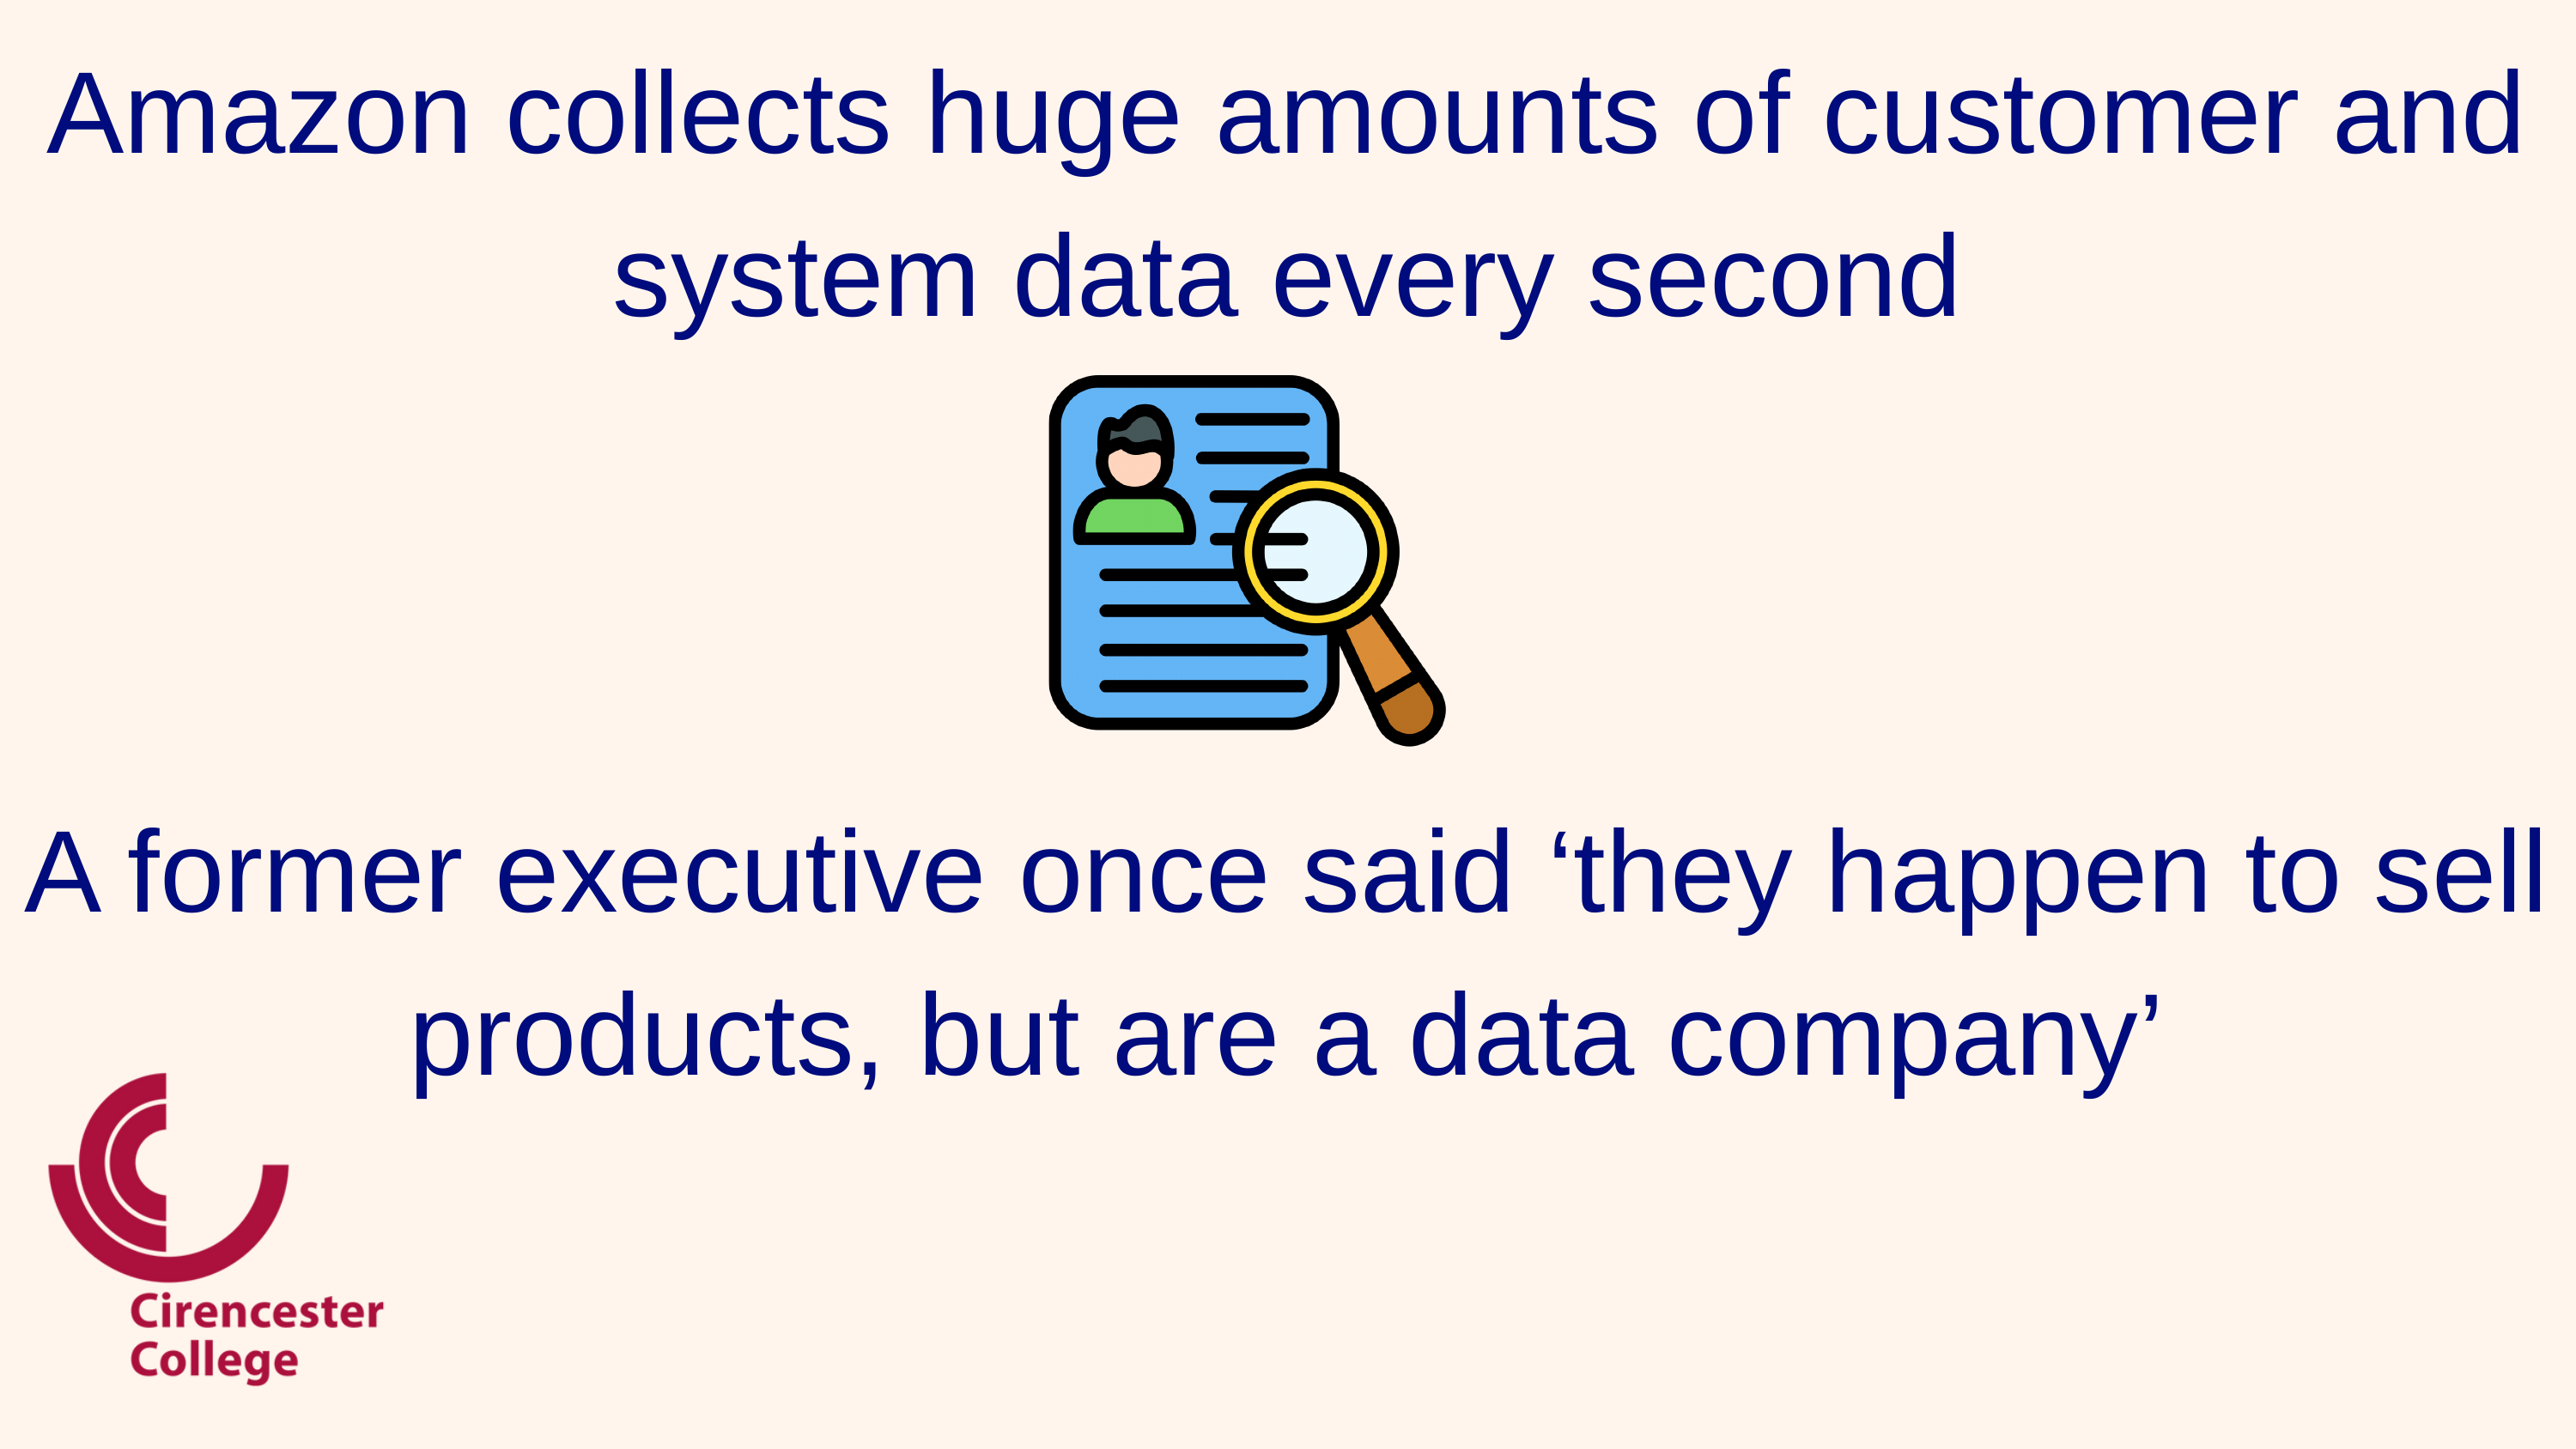

Amazon collects huge amounts of customer and system data every second

A former executive once said ‘they happen to sell products, but are a data company’